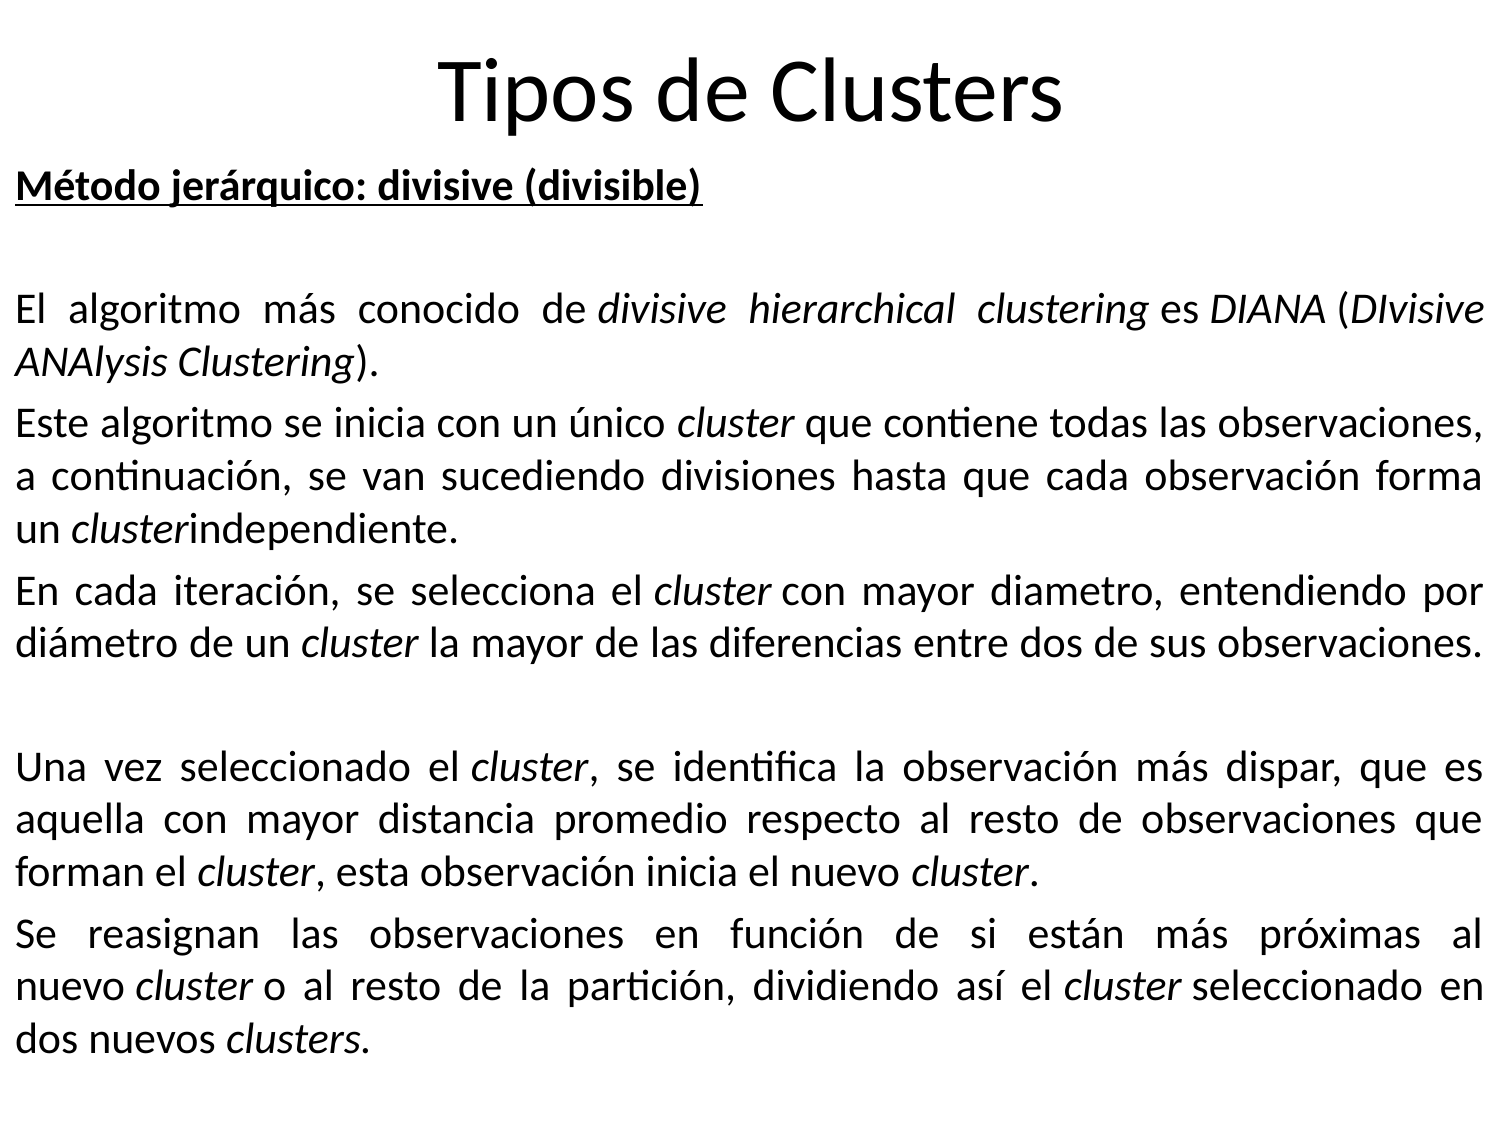

# Tipos de Clusters
Método jerárquico: divisive (divisible)

El algoritmo más conocido de divisive hierarchical clustering es DIANA (DIvisive ANAlysis Clustering).
Este algoritmo se inicia con un único cluster que contiene todas las observaciones, a continuación, se van sucediendo divisiones hasta que cada observación forma un clusterindependiente.
En cada iteración, se selecciona el cluster con mayor diametro, entendiendo por diámetro de un cluster la mayor de las diferencias entre dos de sus observaciones.

Una vez seleccionado el cluster, se identifica la observación más dispar, que es aquella con mayor distancia promedio respecto al resto de observaciones que forman el cluster, esta observación inicia el nuevo cluster.
Se reasignan las observaciones en función de si están más próximas al nuevo cluster o al resto de la partición, dividiendo así el cluster seleccionado en dos nuevos clusters.